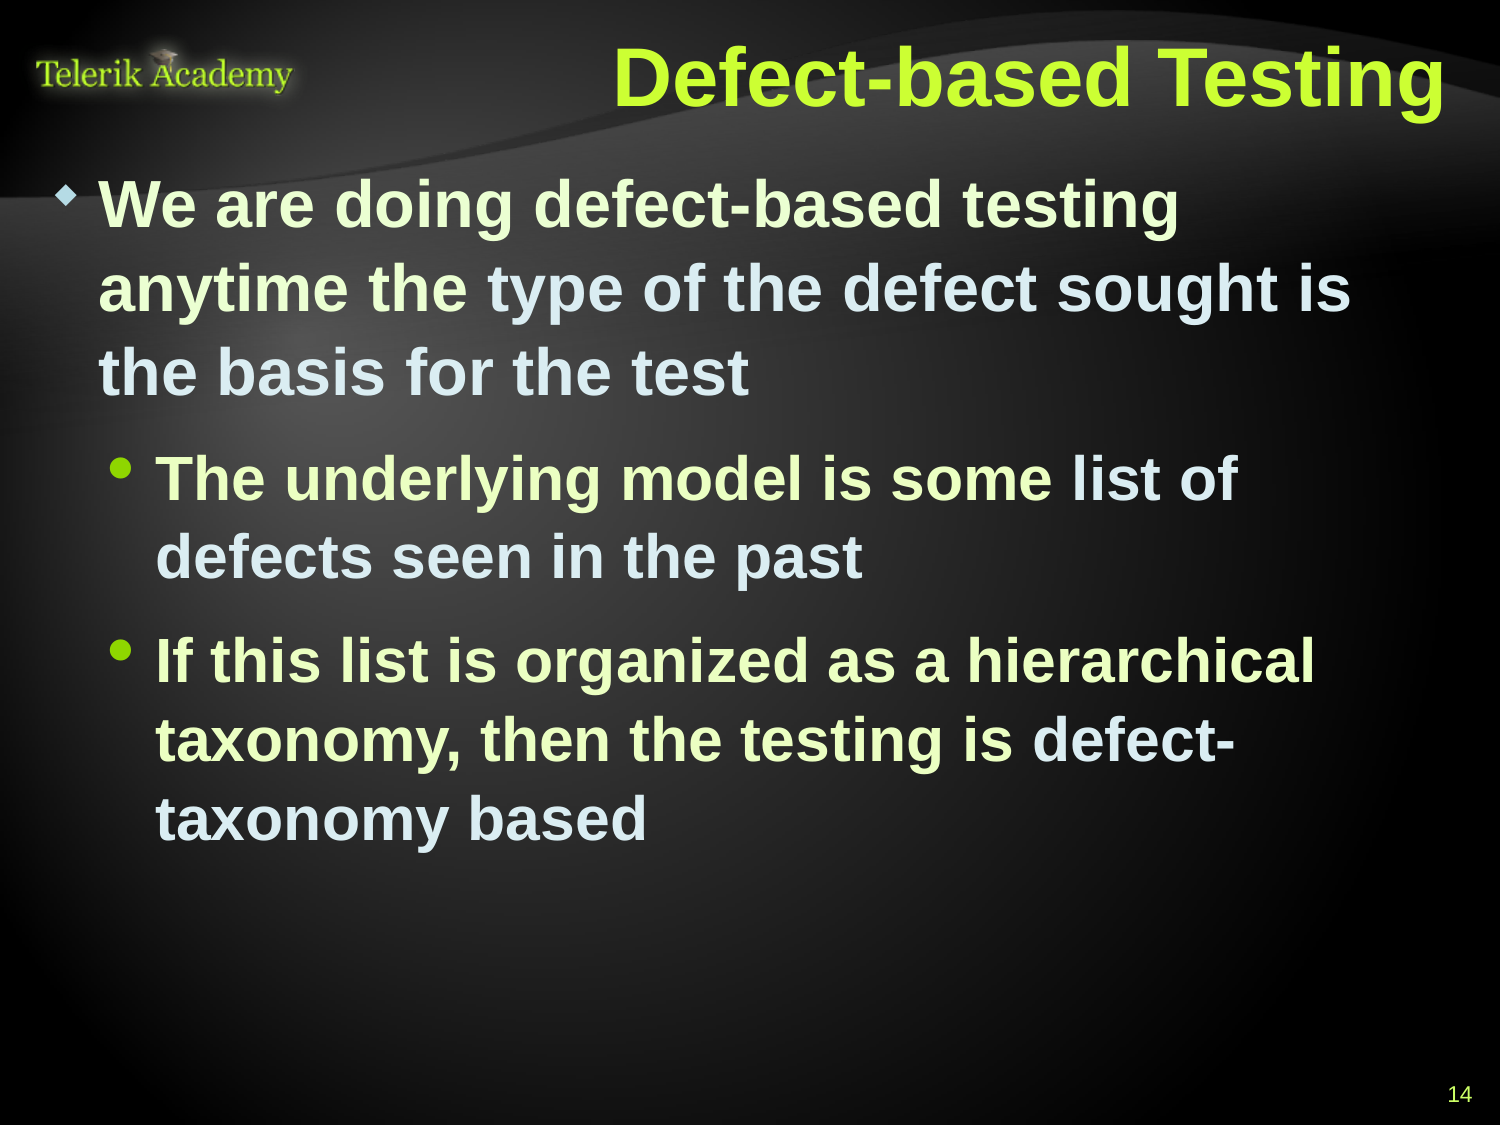

# Defect-based Testing
We are doing defect-based testing anytime the type of the defect sought is the basis for the test
The underlying model is some list of defects seen in the past
If this list is organized as a hierarchical taxonomy, then the testing is defect-taxonomy based
14